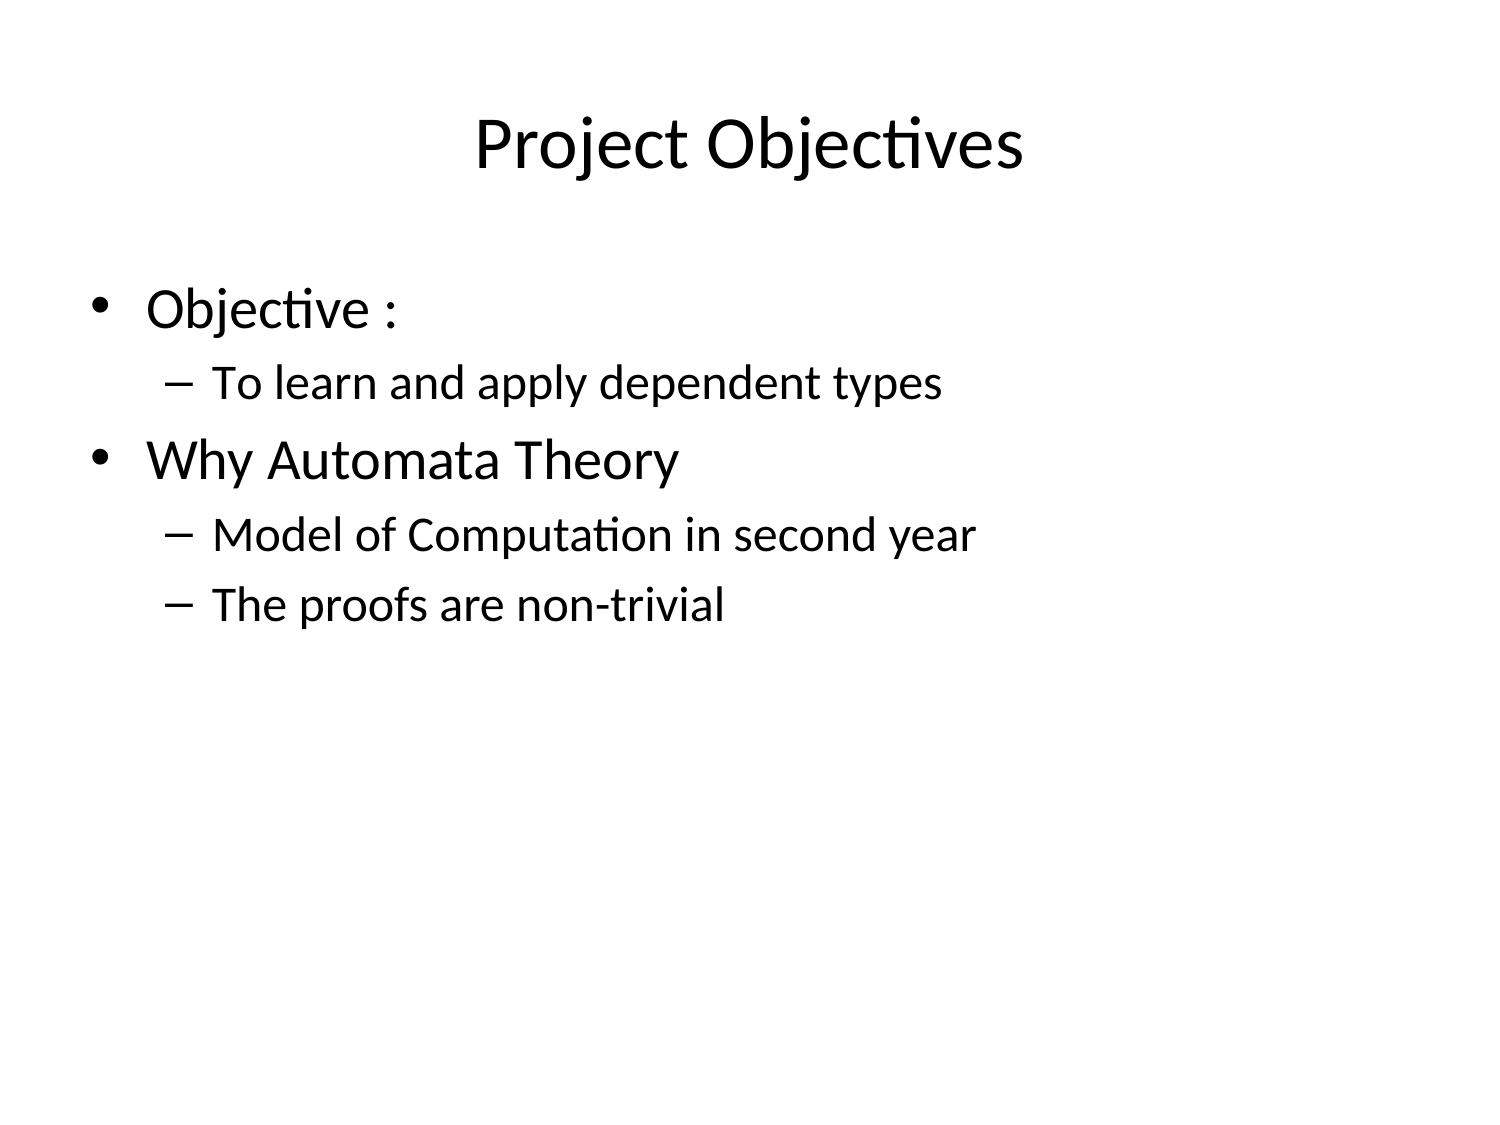

# Project Objectives
Objective :
To learn and apply dependent types
Why Automata Theory
Model of Computation in second year
The proofs are non-trivial